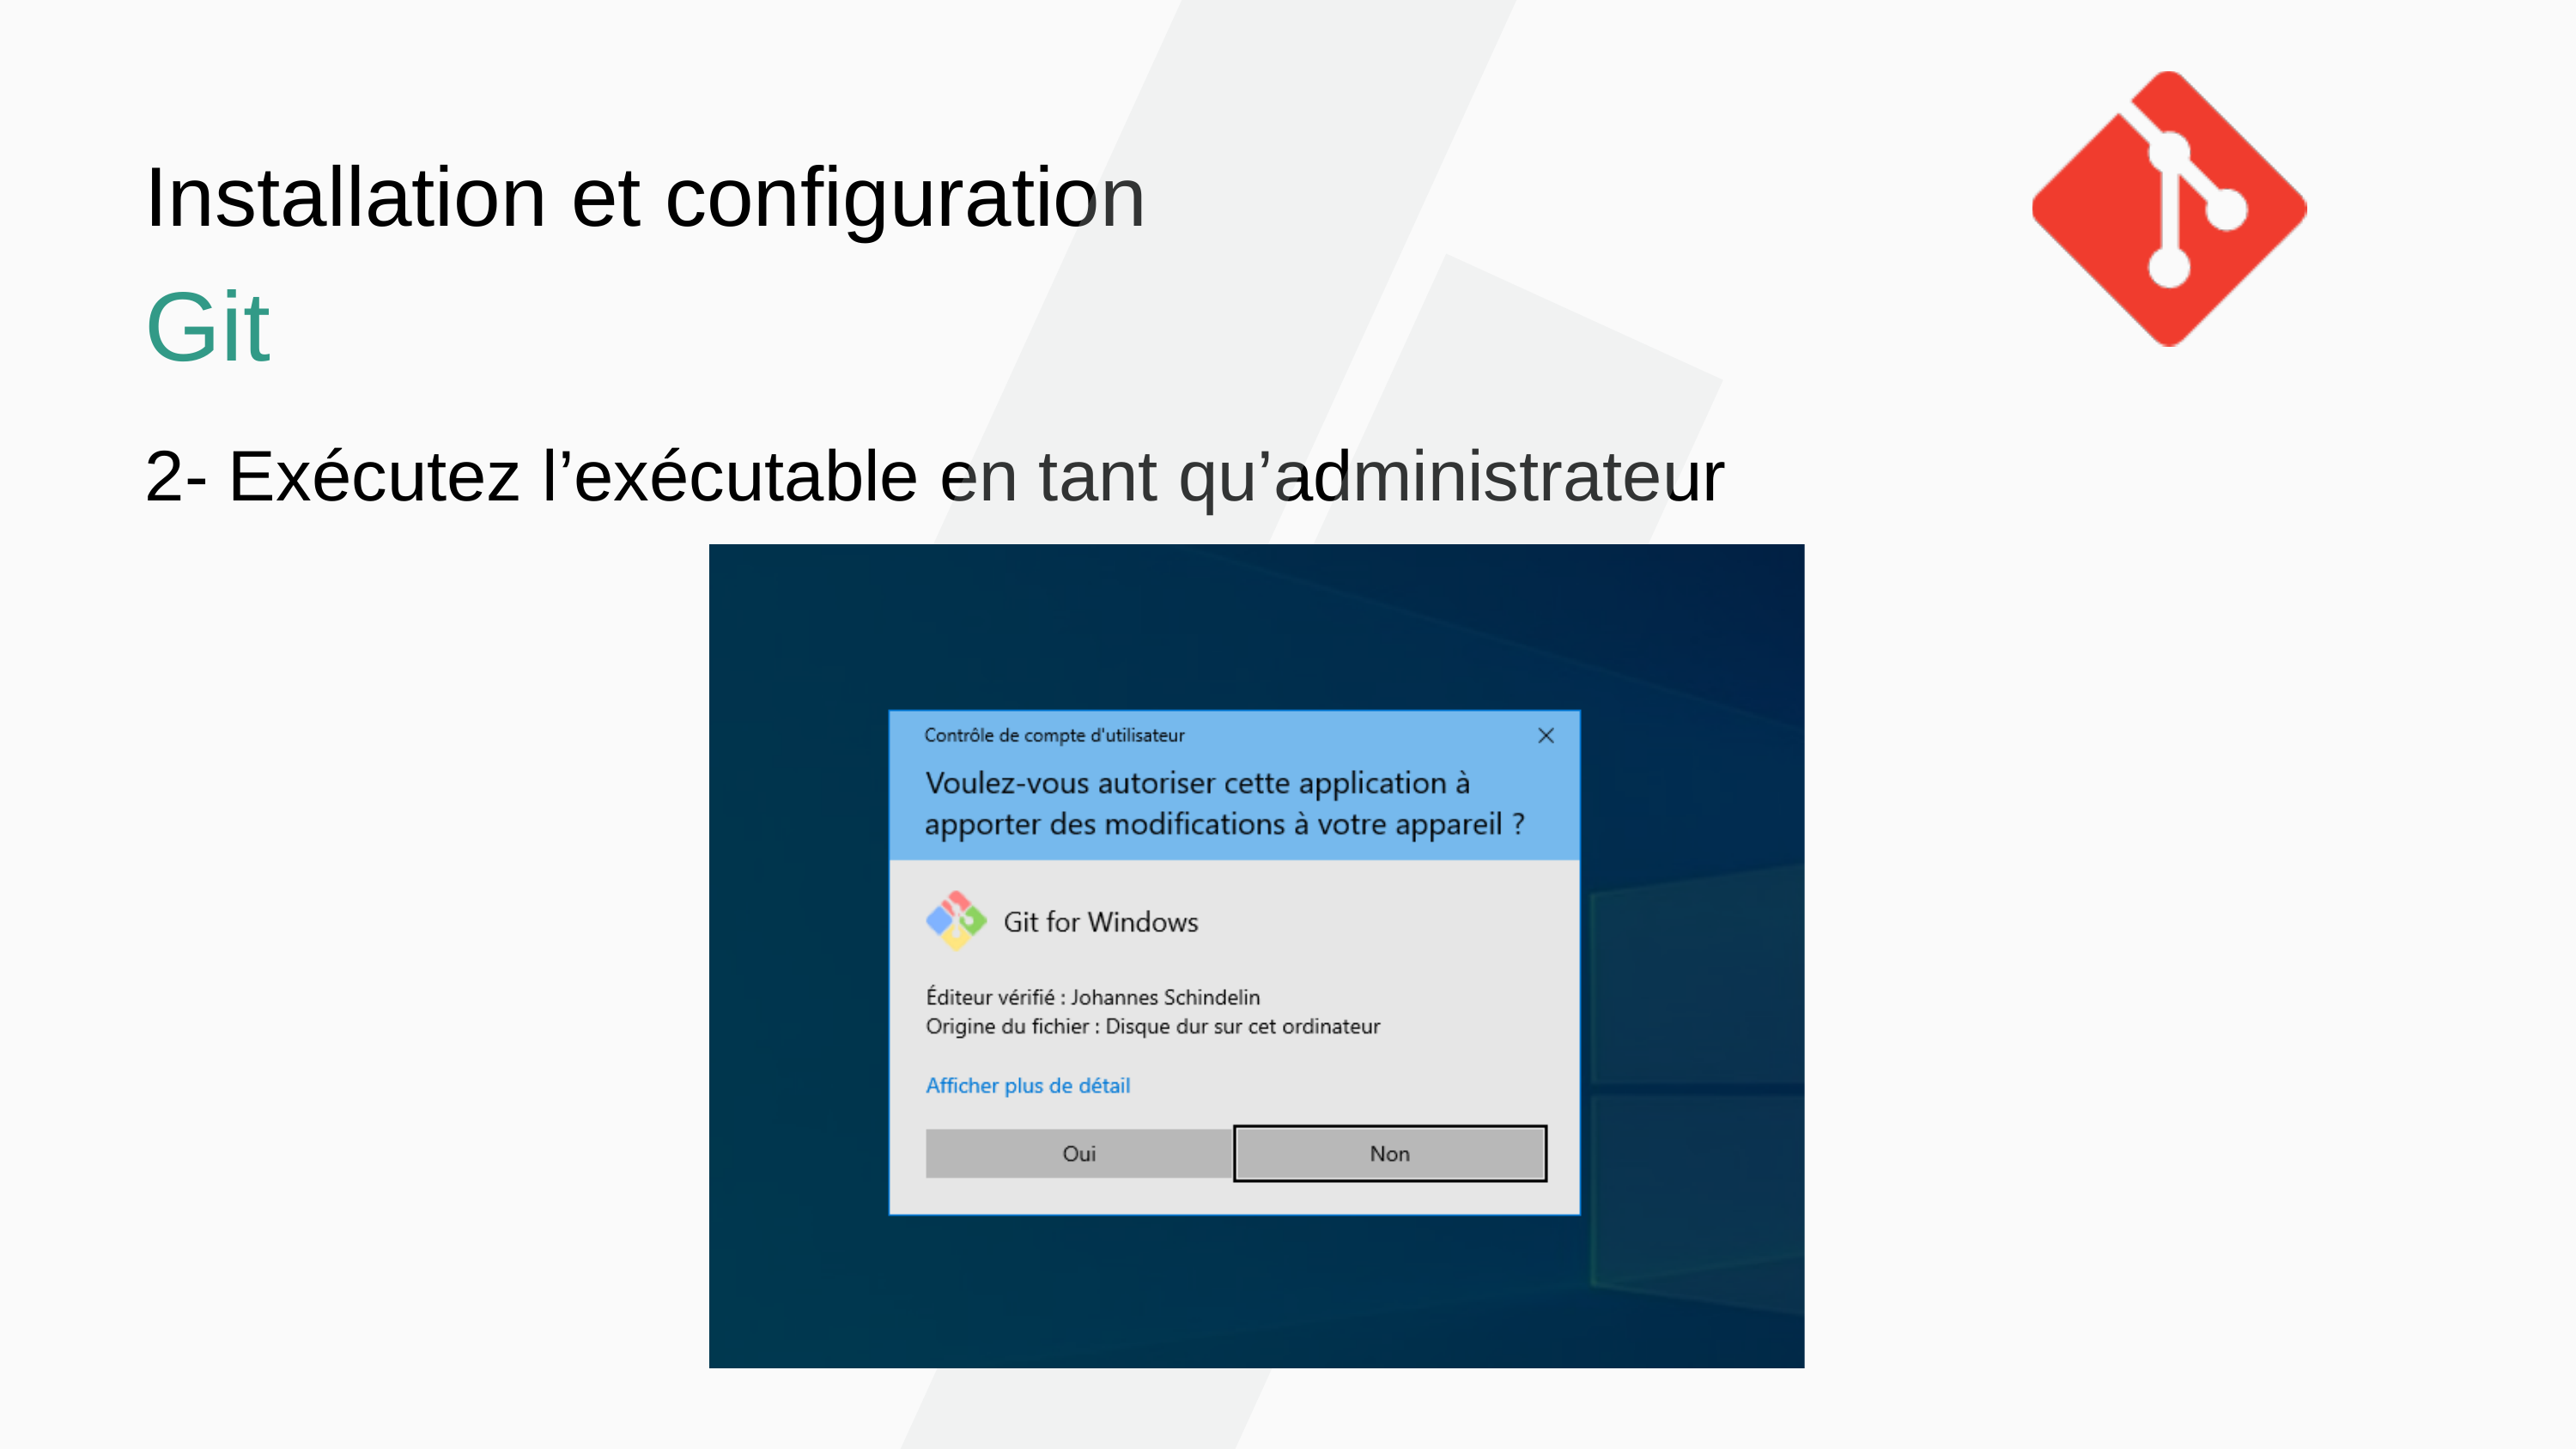

Installation et configuration
Git

2- Exécutez l’exécutable en tant qu’administrateur